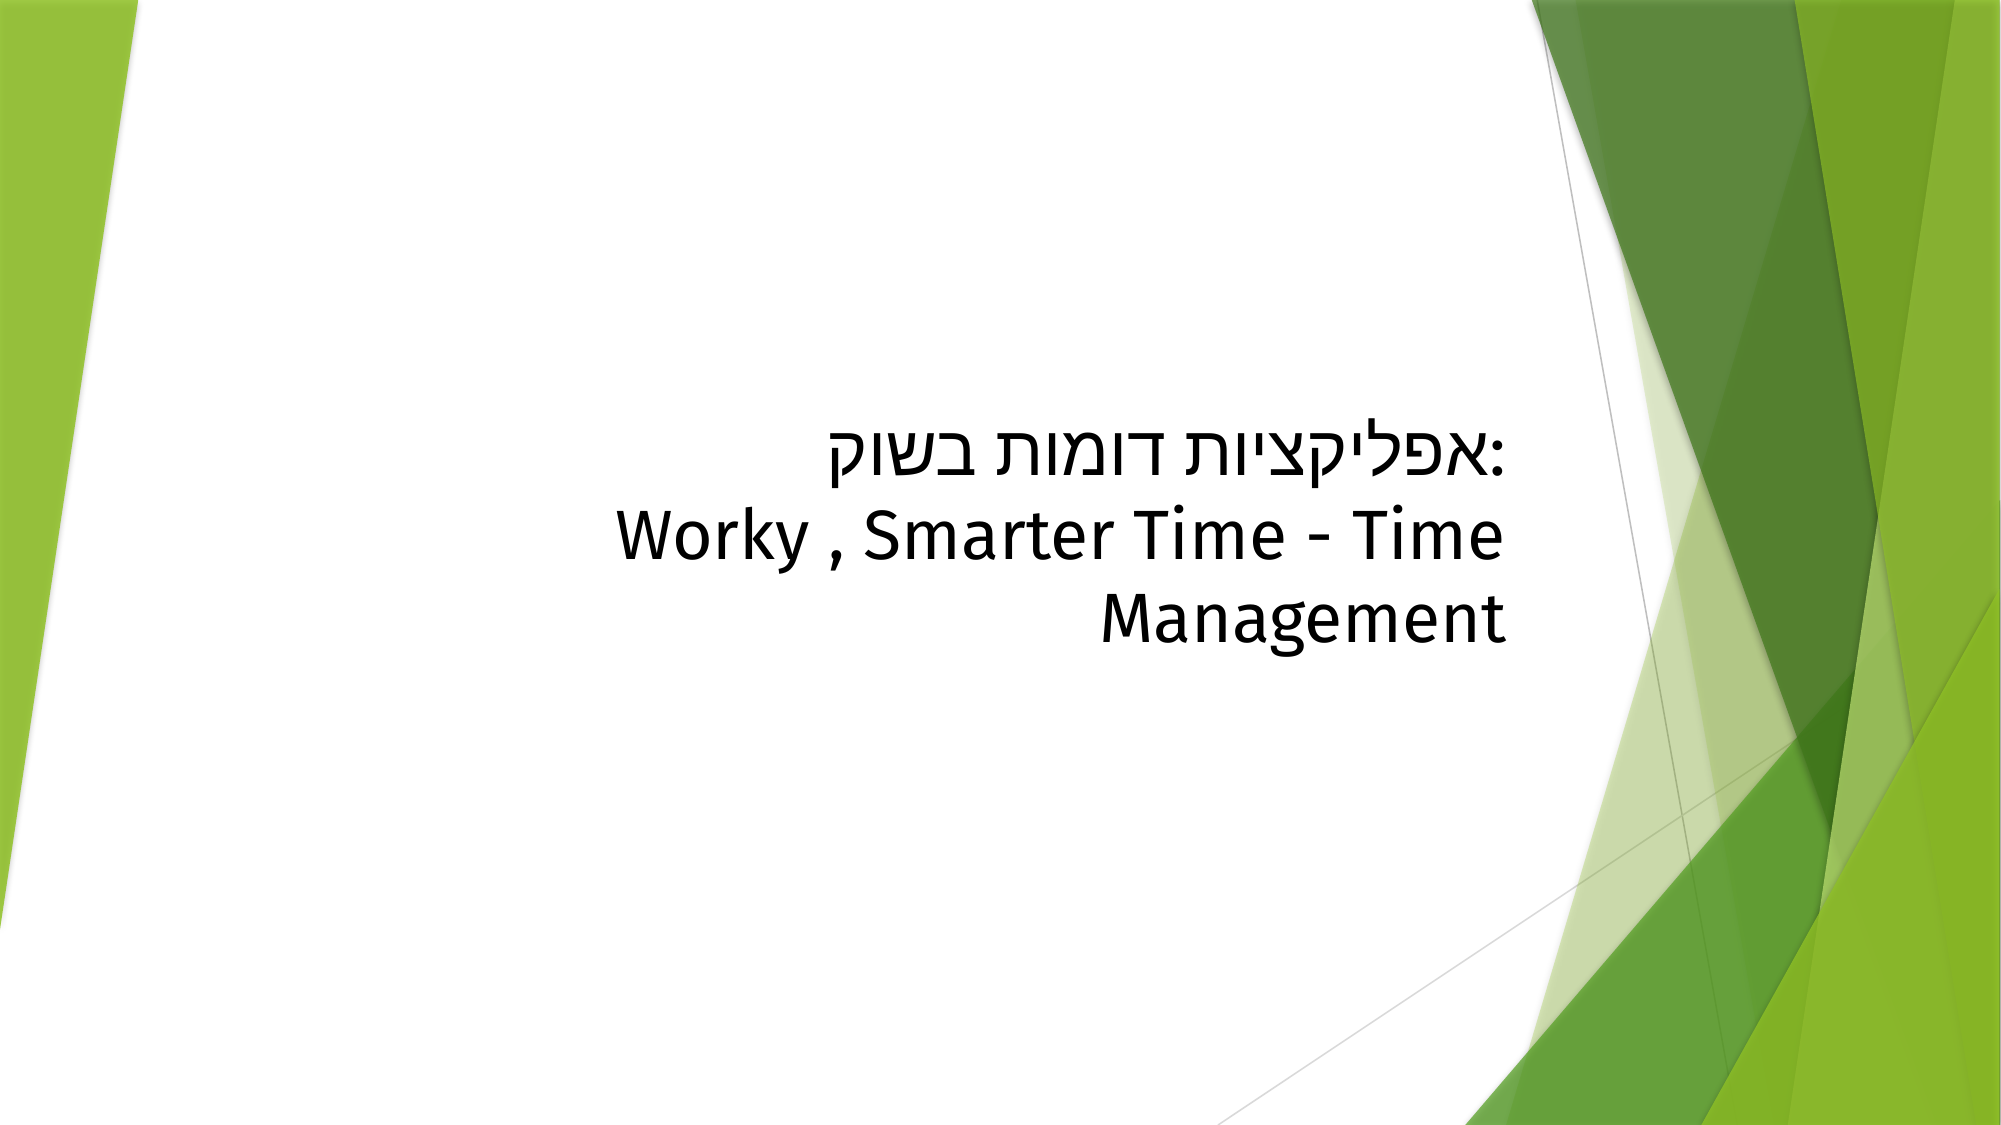

# אפליקציות דומות בשוק: Worky , Smarter Time - Time Management